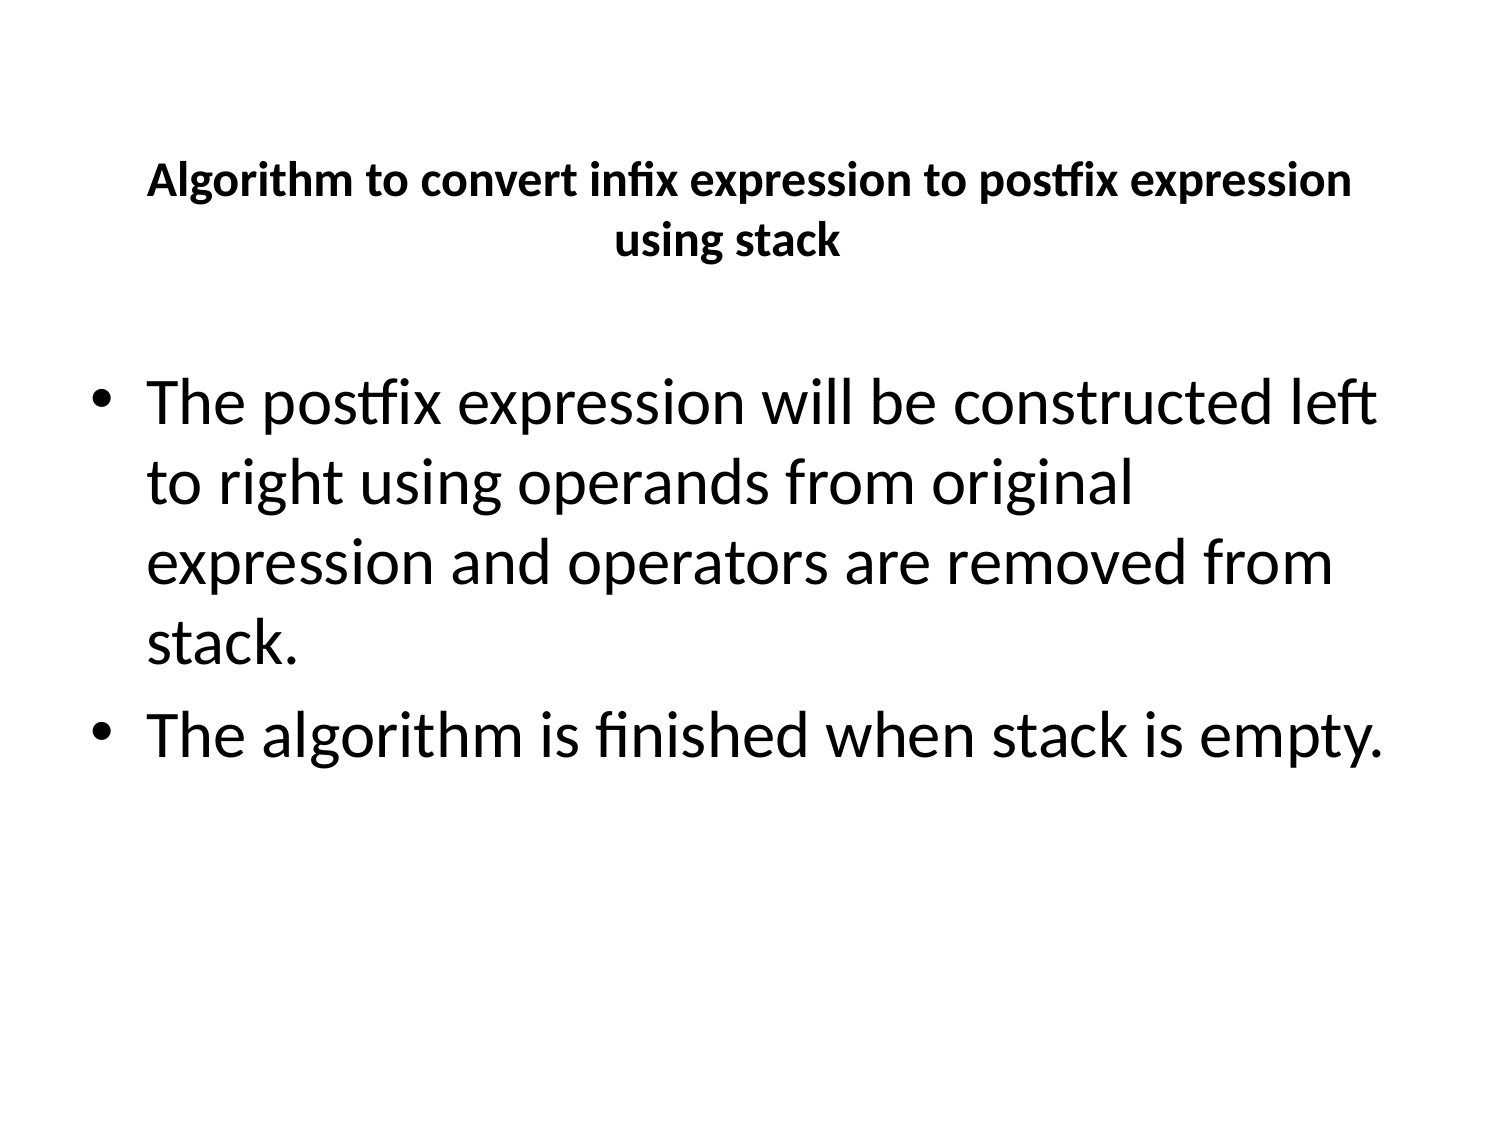

# Algorithm to convert infix expression to postfix expression using stack
The postfix expression will be constructed left to right using operands from original expression and operators are removed from stack.
The algorithm is finished when stack is empty.